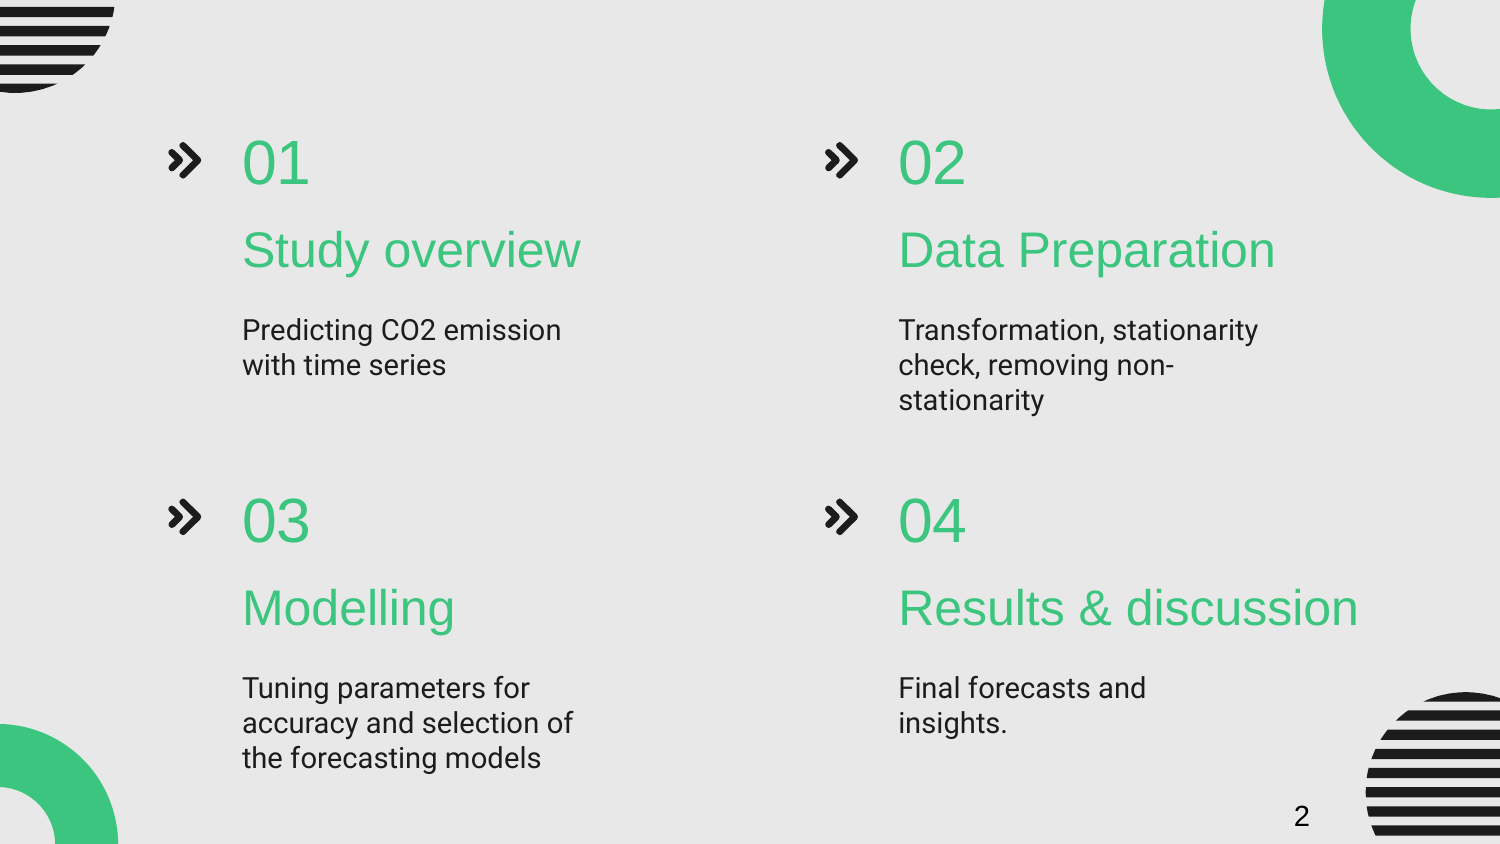

01
02

# Study overview
Data Preparation
Predicting CO2 emission with time series
Transformation, stationarity check, removing non-stationarity

03
04

Modelling
Results & discussion
Tuning parameters for accuracy and selection of the forecasting models
Final forecasts and insights.

2